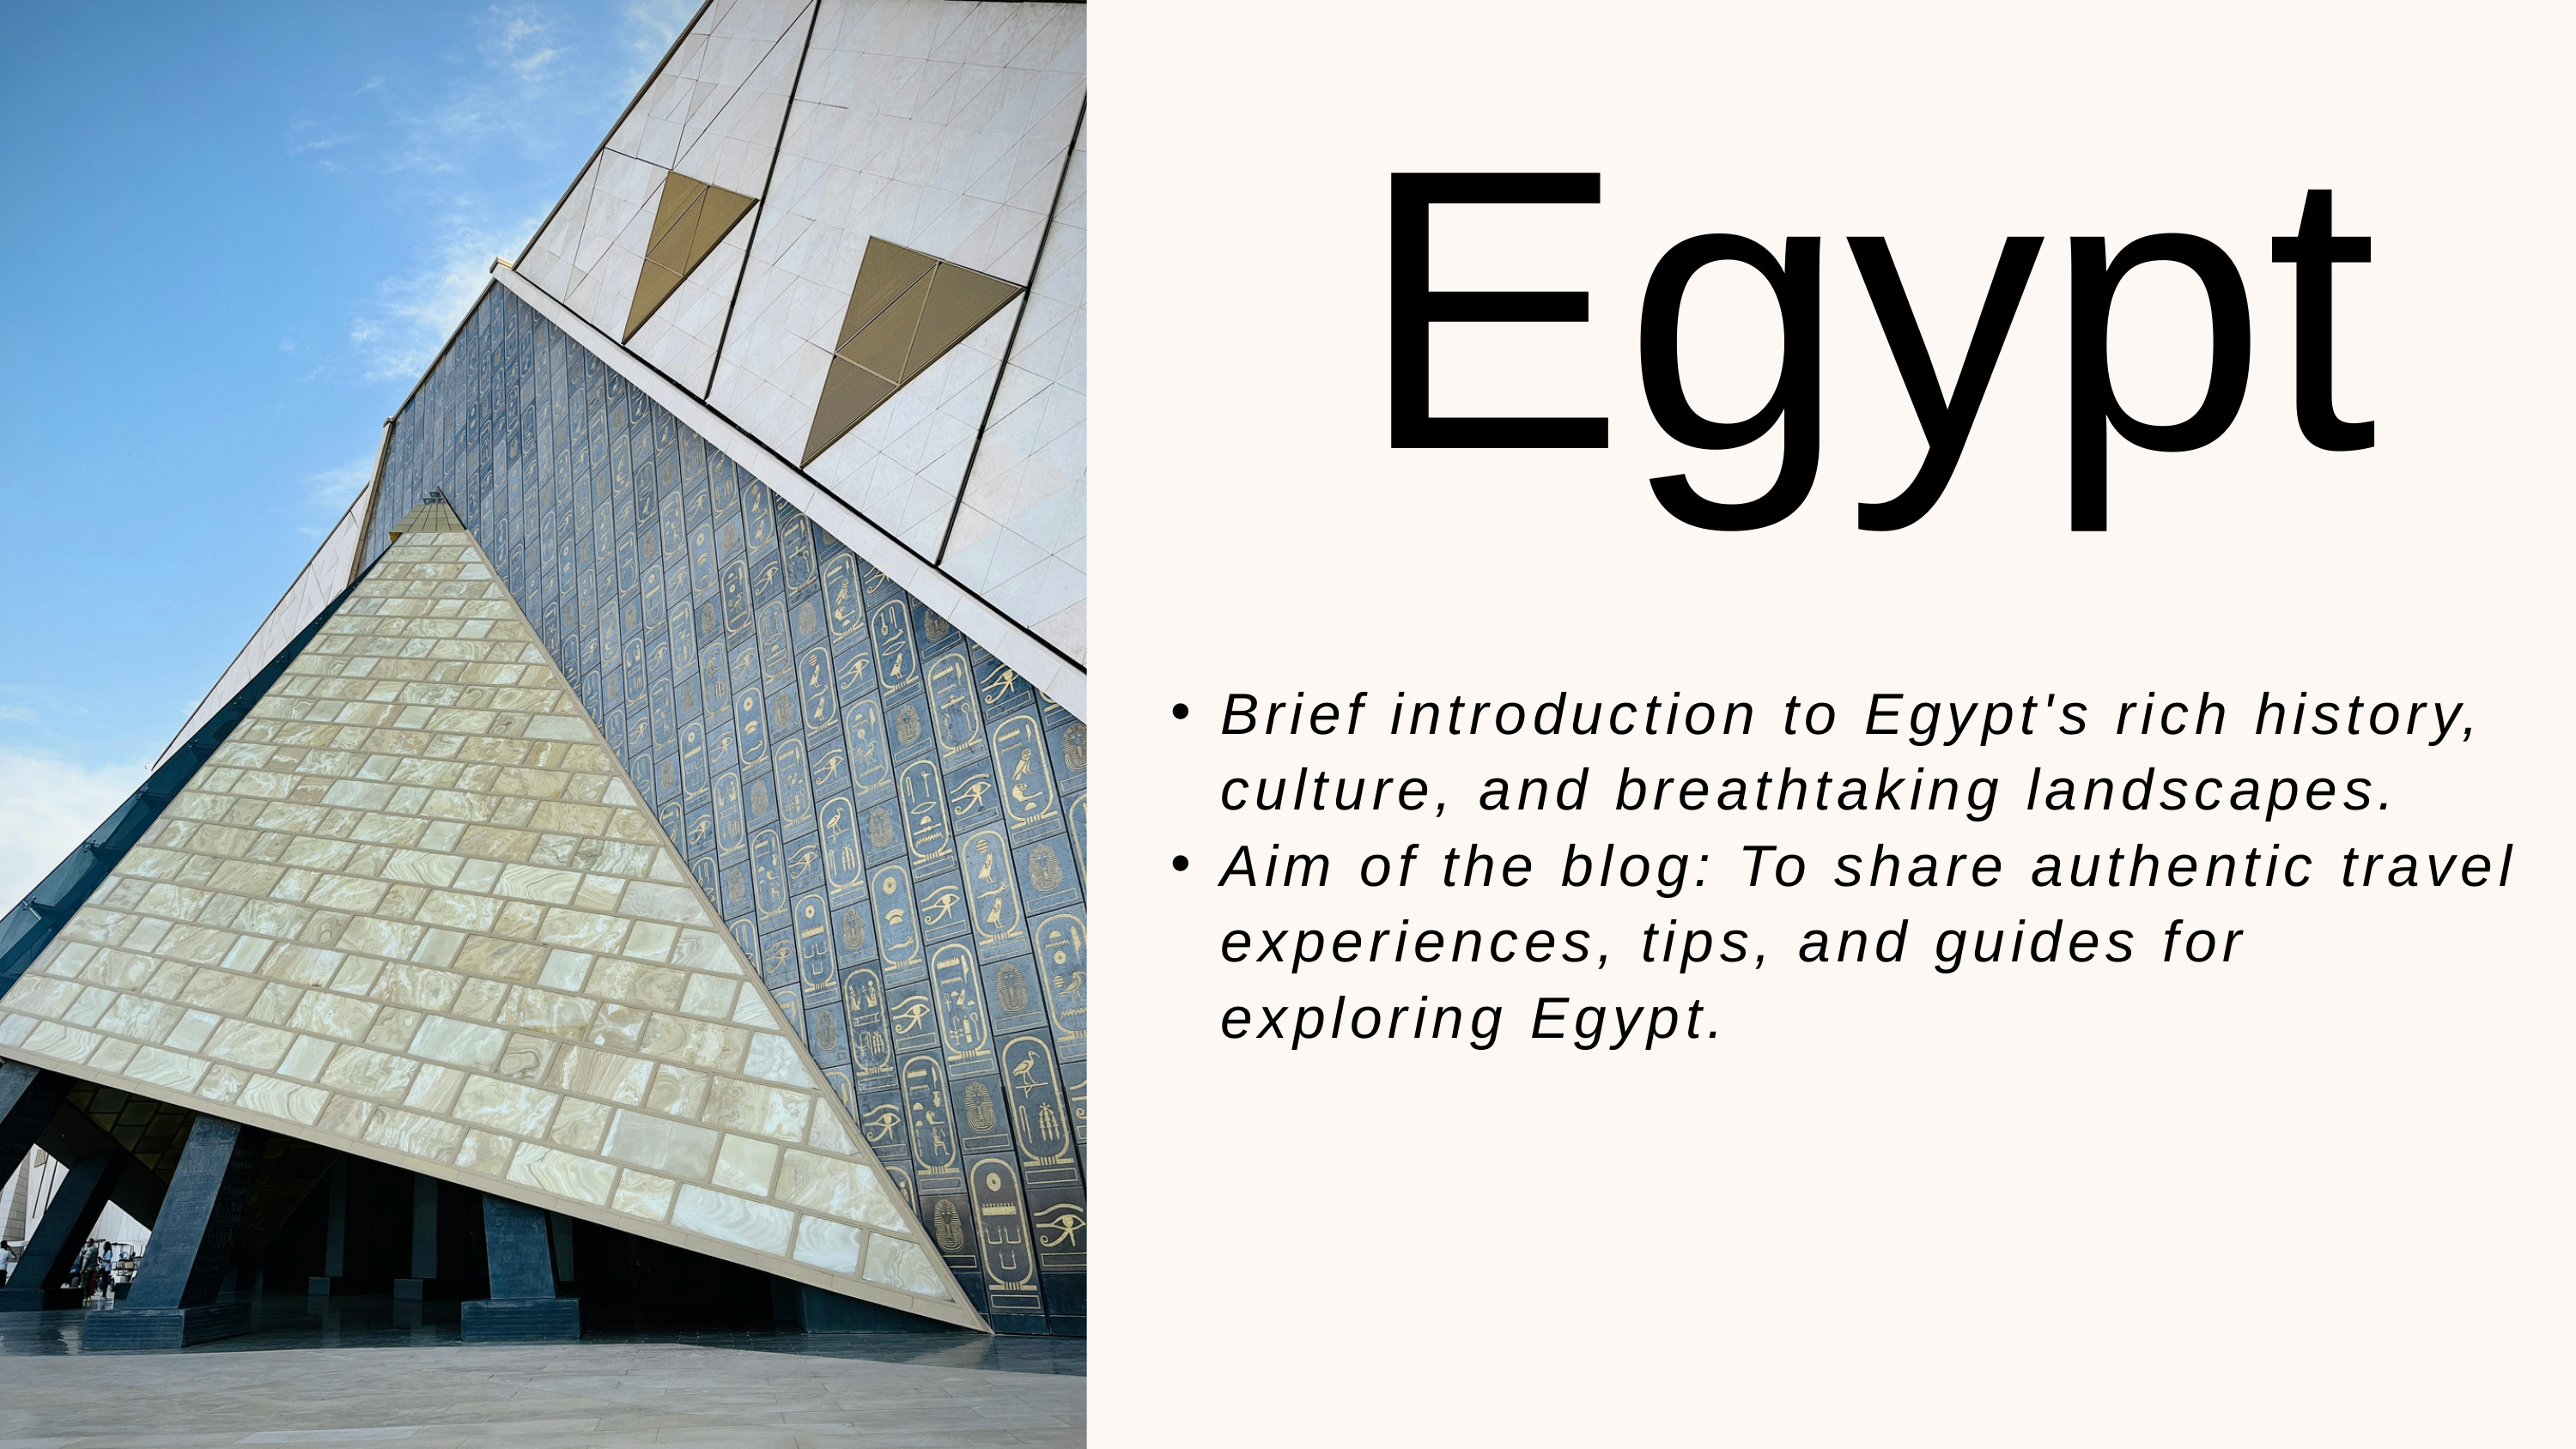

Egypt
Brief introduction to Egypt's rich history, culture, and breathtaking landscapes.
Aim of the blog: To share authentic travel experiences, tips, and guides for exploring Egypt.